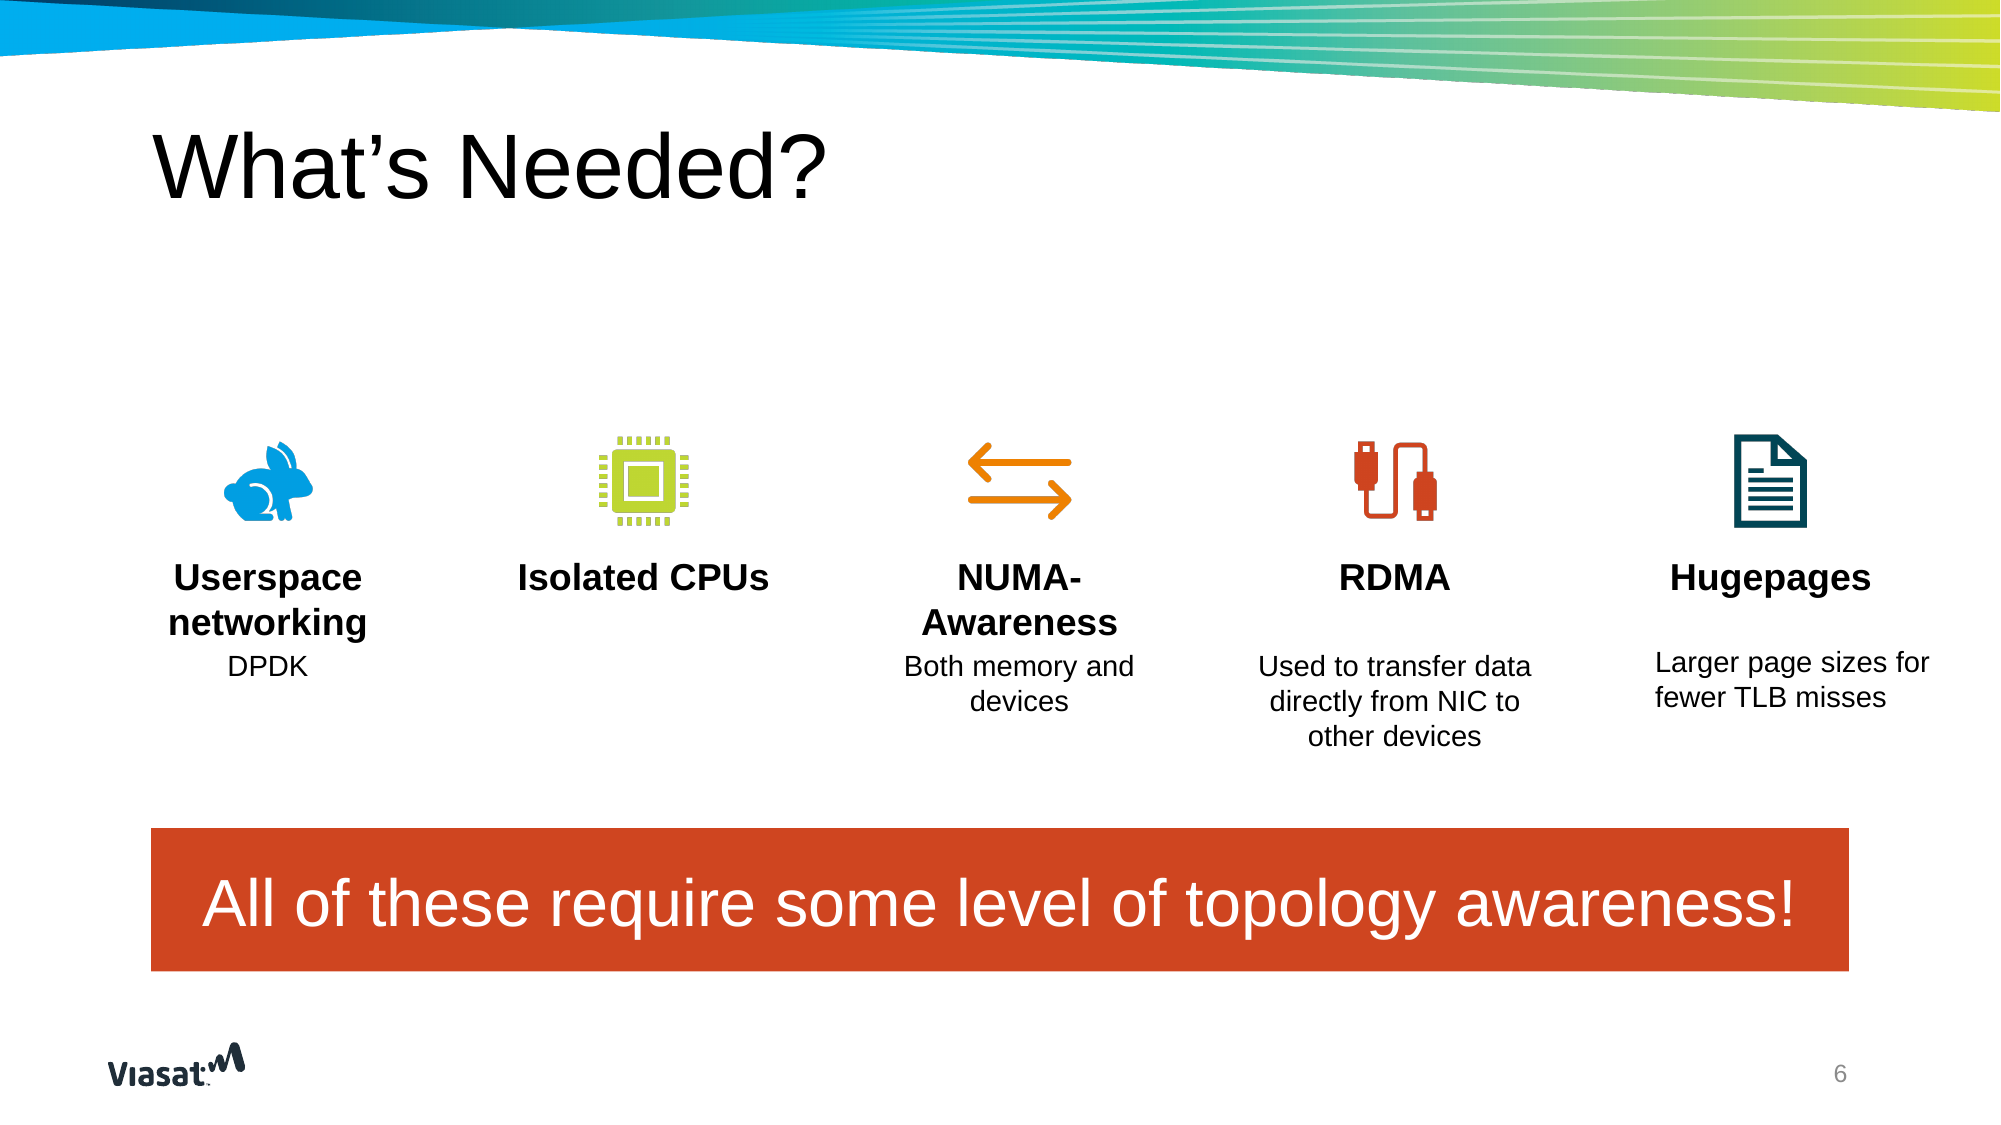

# What’s Needed?
Userspace networking
DPDK
Isolated CPUs
NUMA-Awareness
Both memory and devices
RDMA
Used to transfer data directly from NIC to other devices
Hugepages

Larger page sizes for fewer TLB misses
All of these require some level of topology awareness!
6